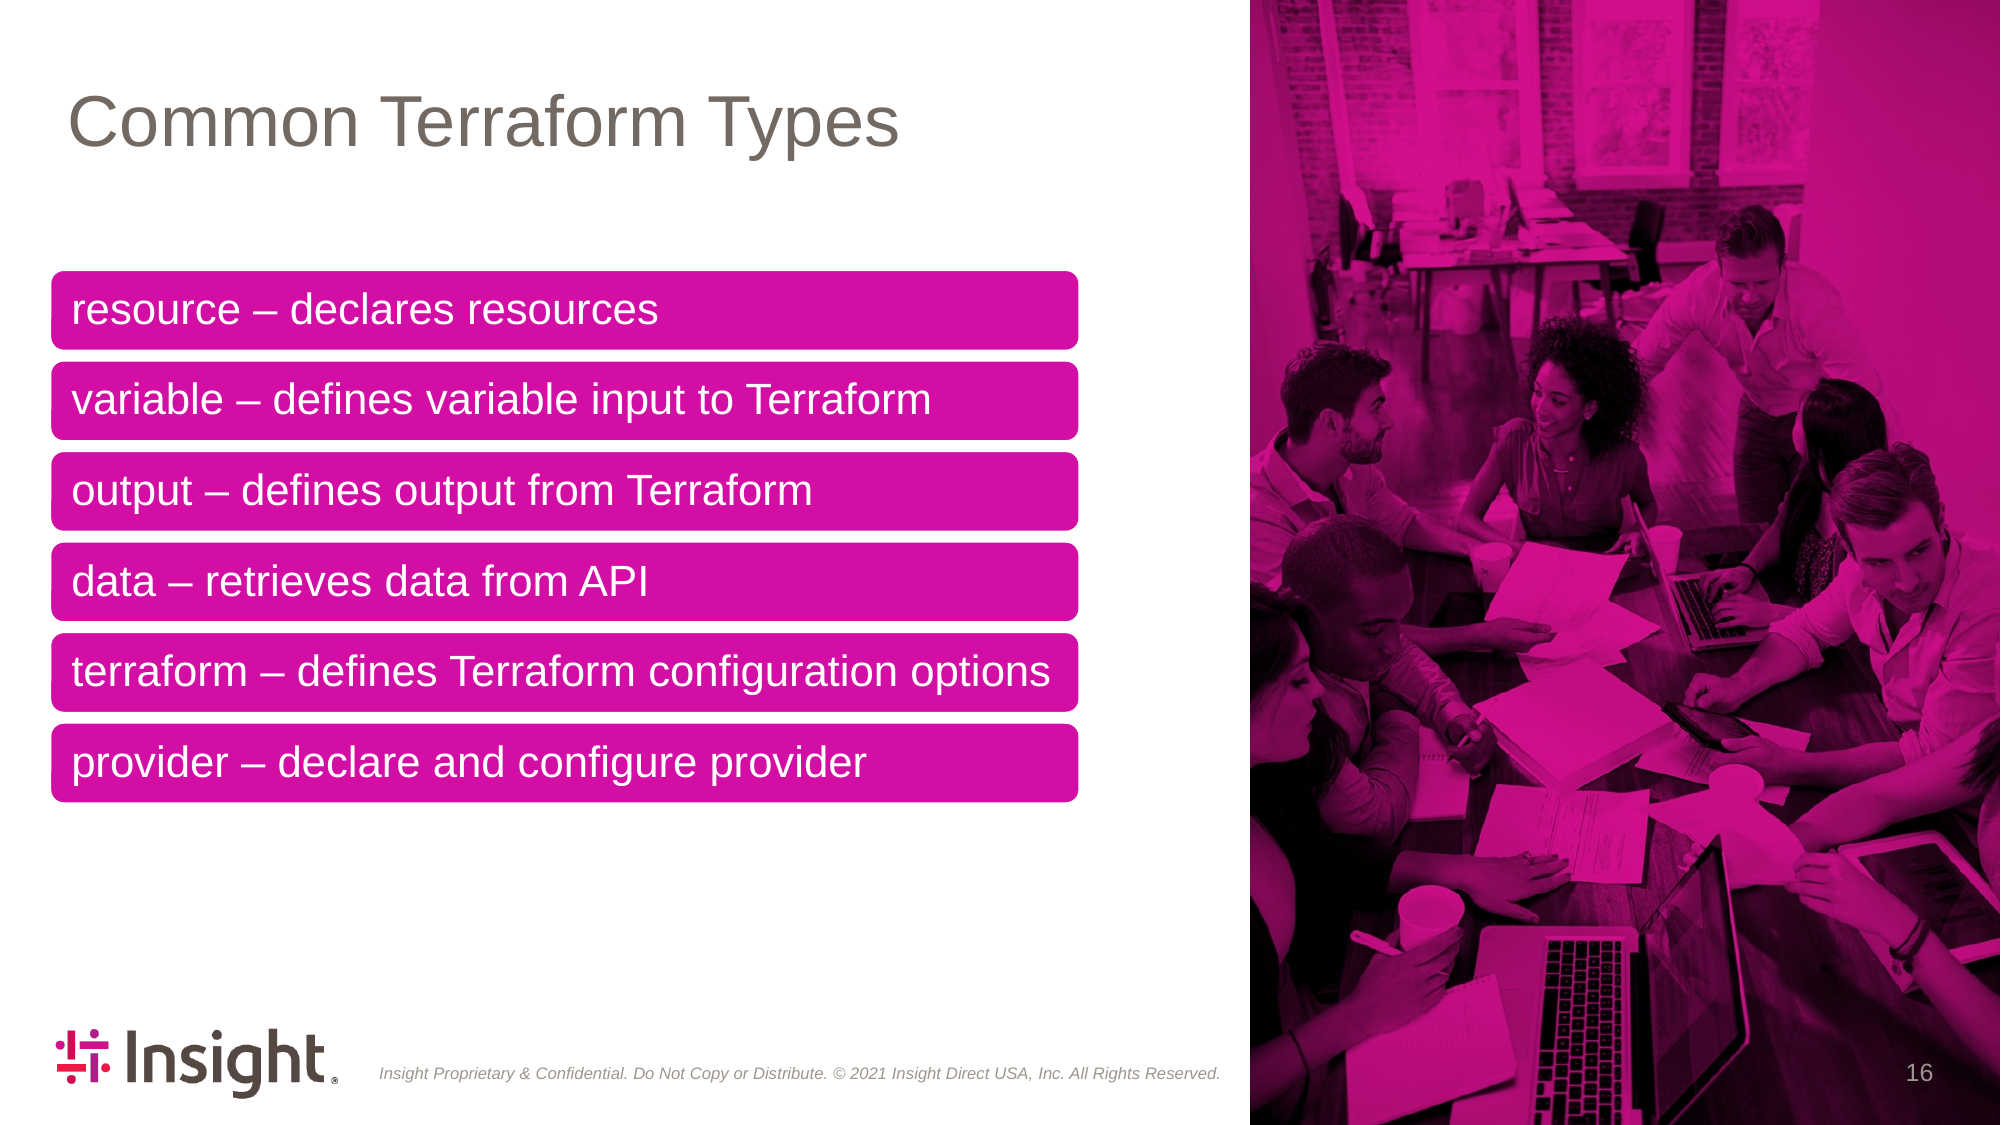

# Common Terraform Types
resource – declares resources
variable – defines variable input to Terraform
output – defines output from Terraform
data – retrieves data from API
terraform – defines Terraform configuration options
provider – declare and configure provider